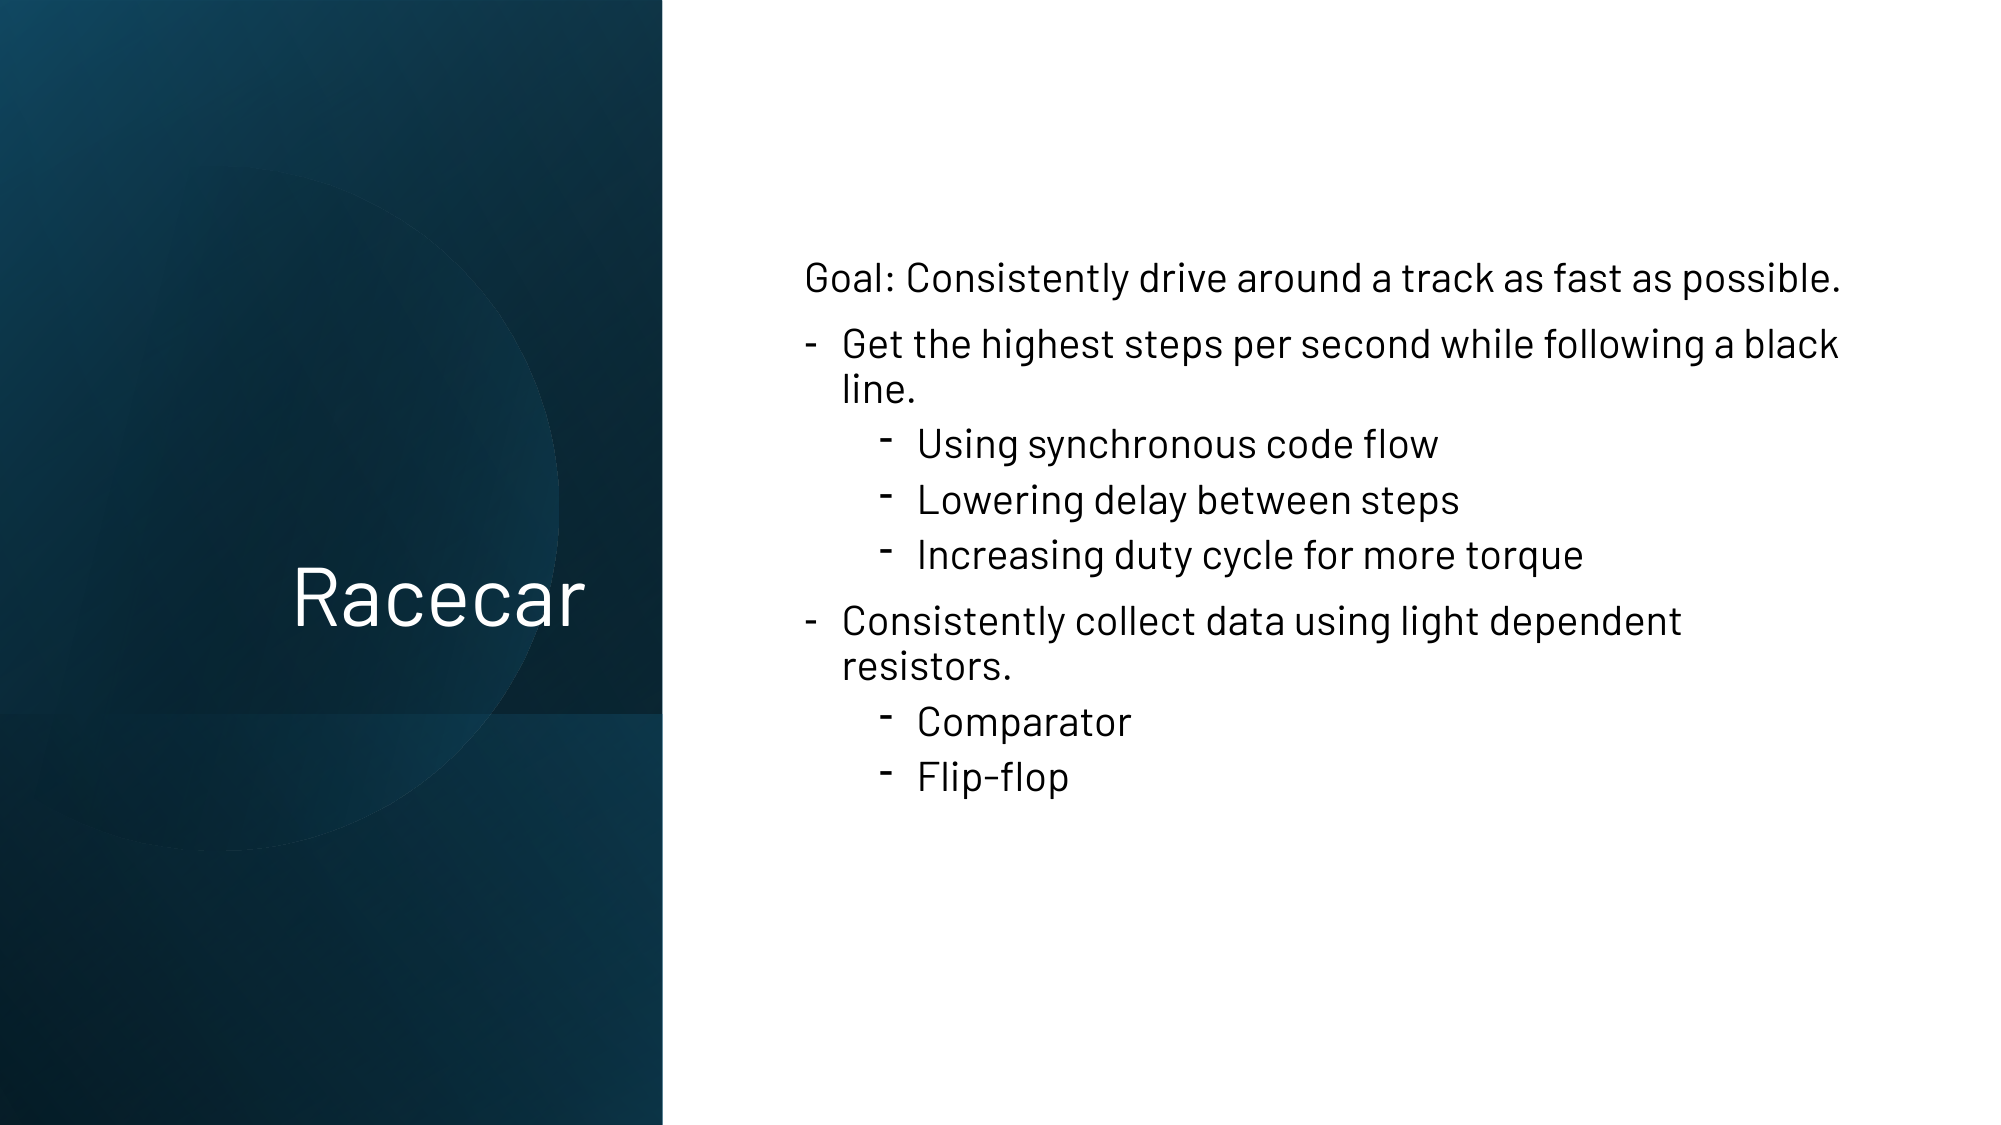

# Racecar
Goal: Consistently drive around a track as fast as possible.
Get the highest steps per second while following a black line.
Using synchronous code flow
Lowering delay between steps
Increasing duty cycle for more torque
Consistently collect data using light dependent resistors.
Comparator
Flip-flop